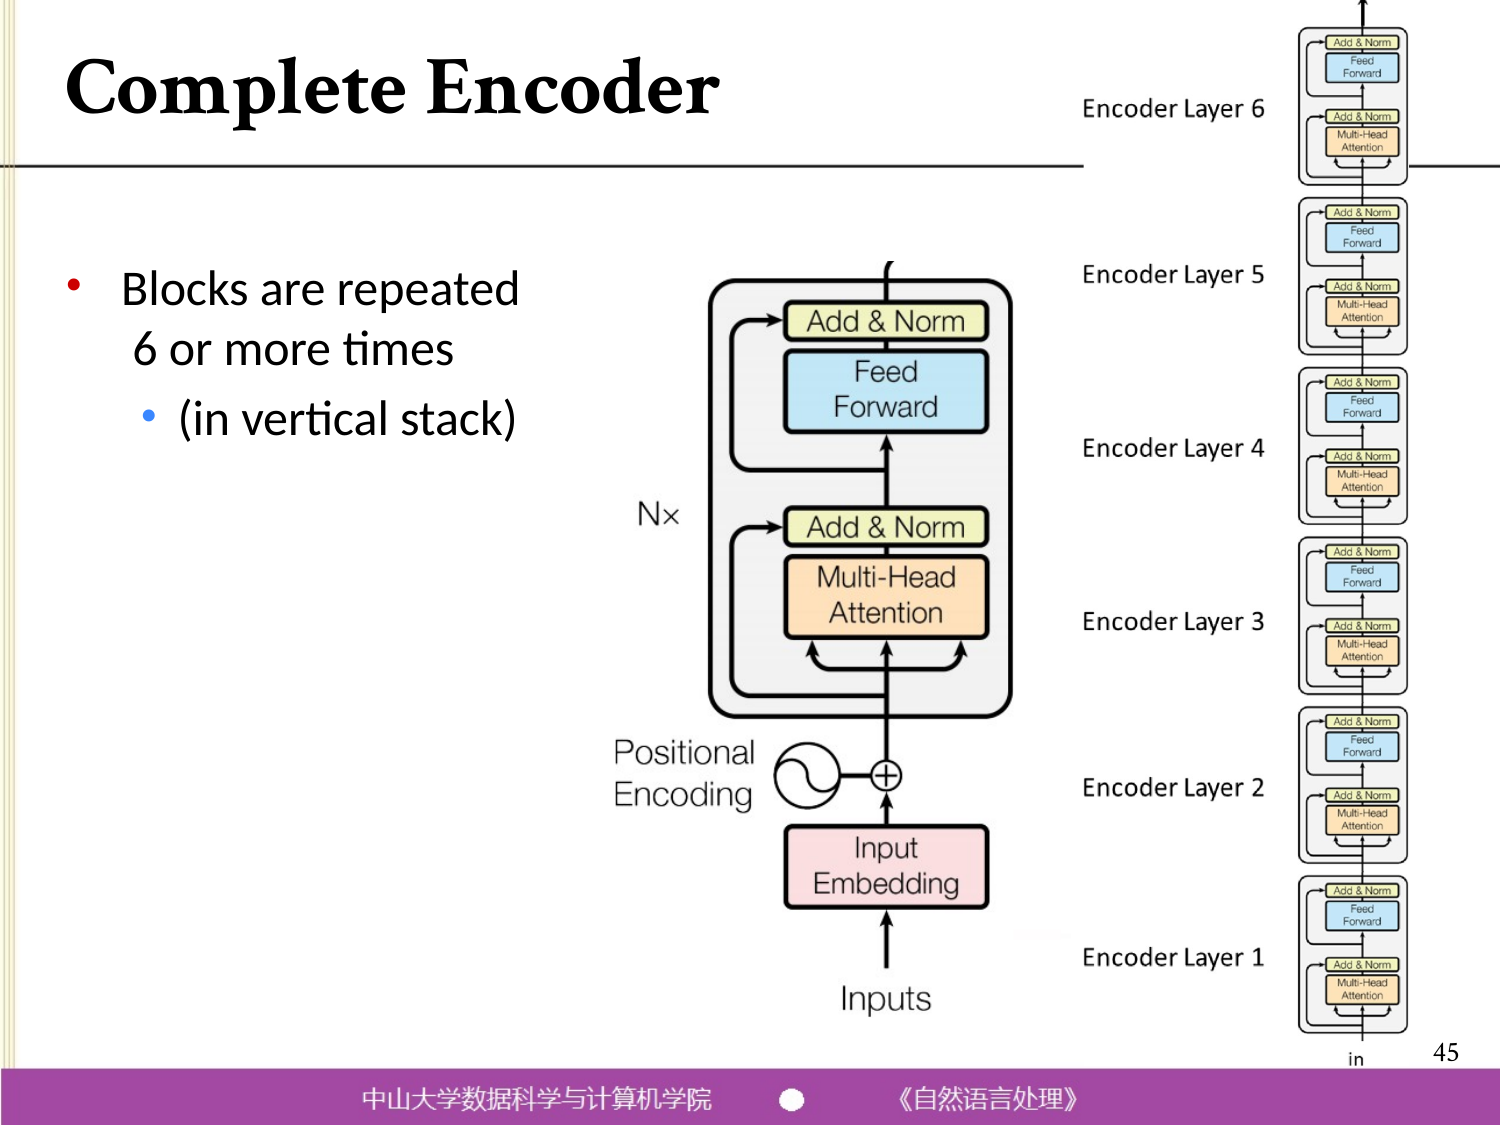

# Complete Encoder
Blocks are repeated  6 or more times
(in vertical stack)

45